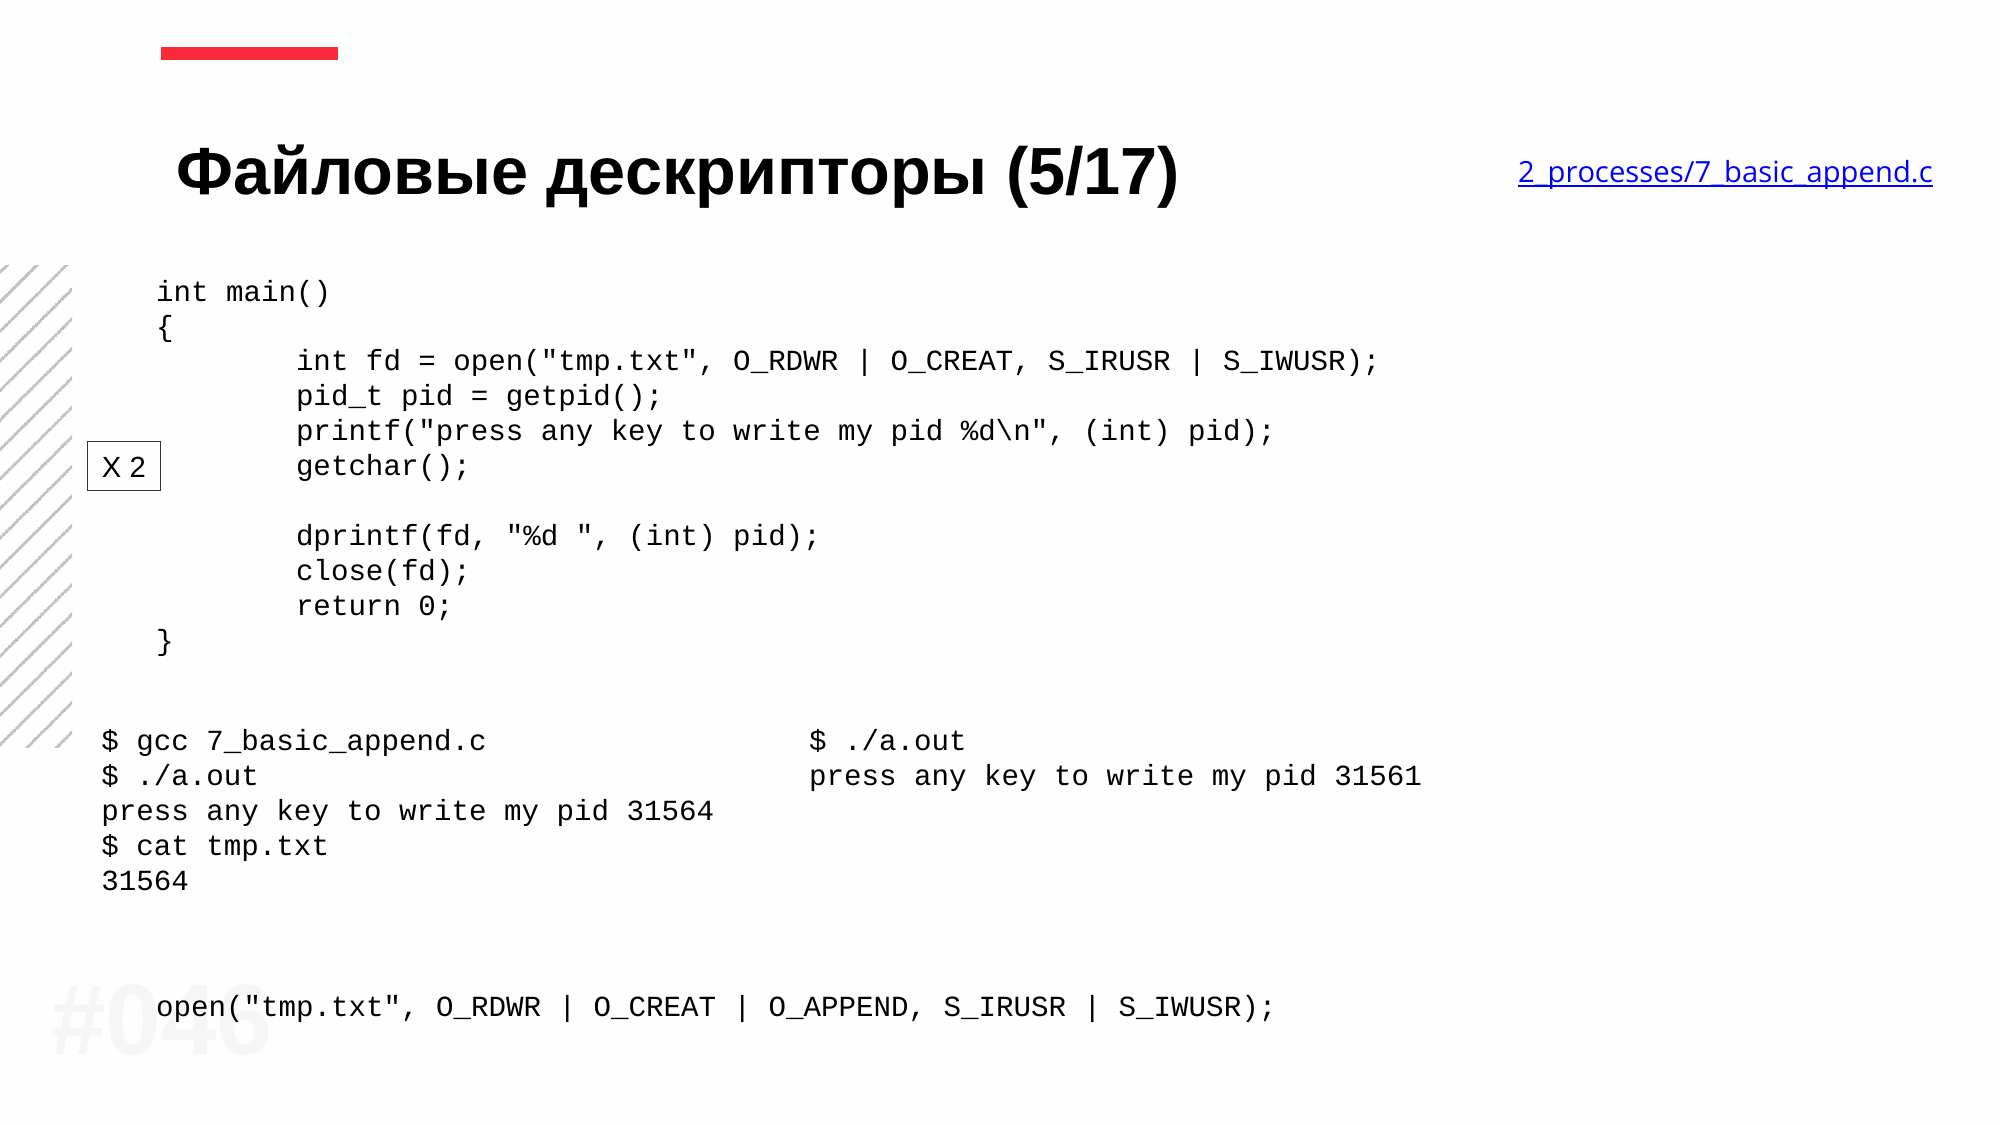

Файловые дескрипторы (5/17)
2_processes/7_basic_append.c
int main()
{
        int fd = open("tmp.txt", O_RDWR | O_CREAT, S_IRUSR | S_IWUSR);
        pid_t pid = getpid();
        printf("press any key to write my pid %d\n", (int) pid);
        getchar();

        dprintf(fd, "%d ", (int) pid);
        close(fd);
        return 0;
}
X 2
$ ./a.out
press any key to write my pid 31561
$ gcc 7_basic_append.c
$ ./a.out
press any key to write my pid 31564
$ cat tmp.txt
31564
#046
open("tmp.txt", O_RDWR | O_CREAT | O_APPEND, S_IRUSR | S_IWUSR);